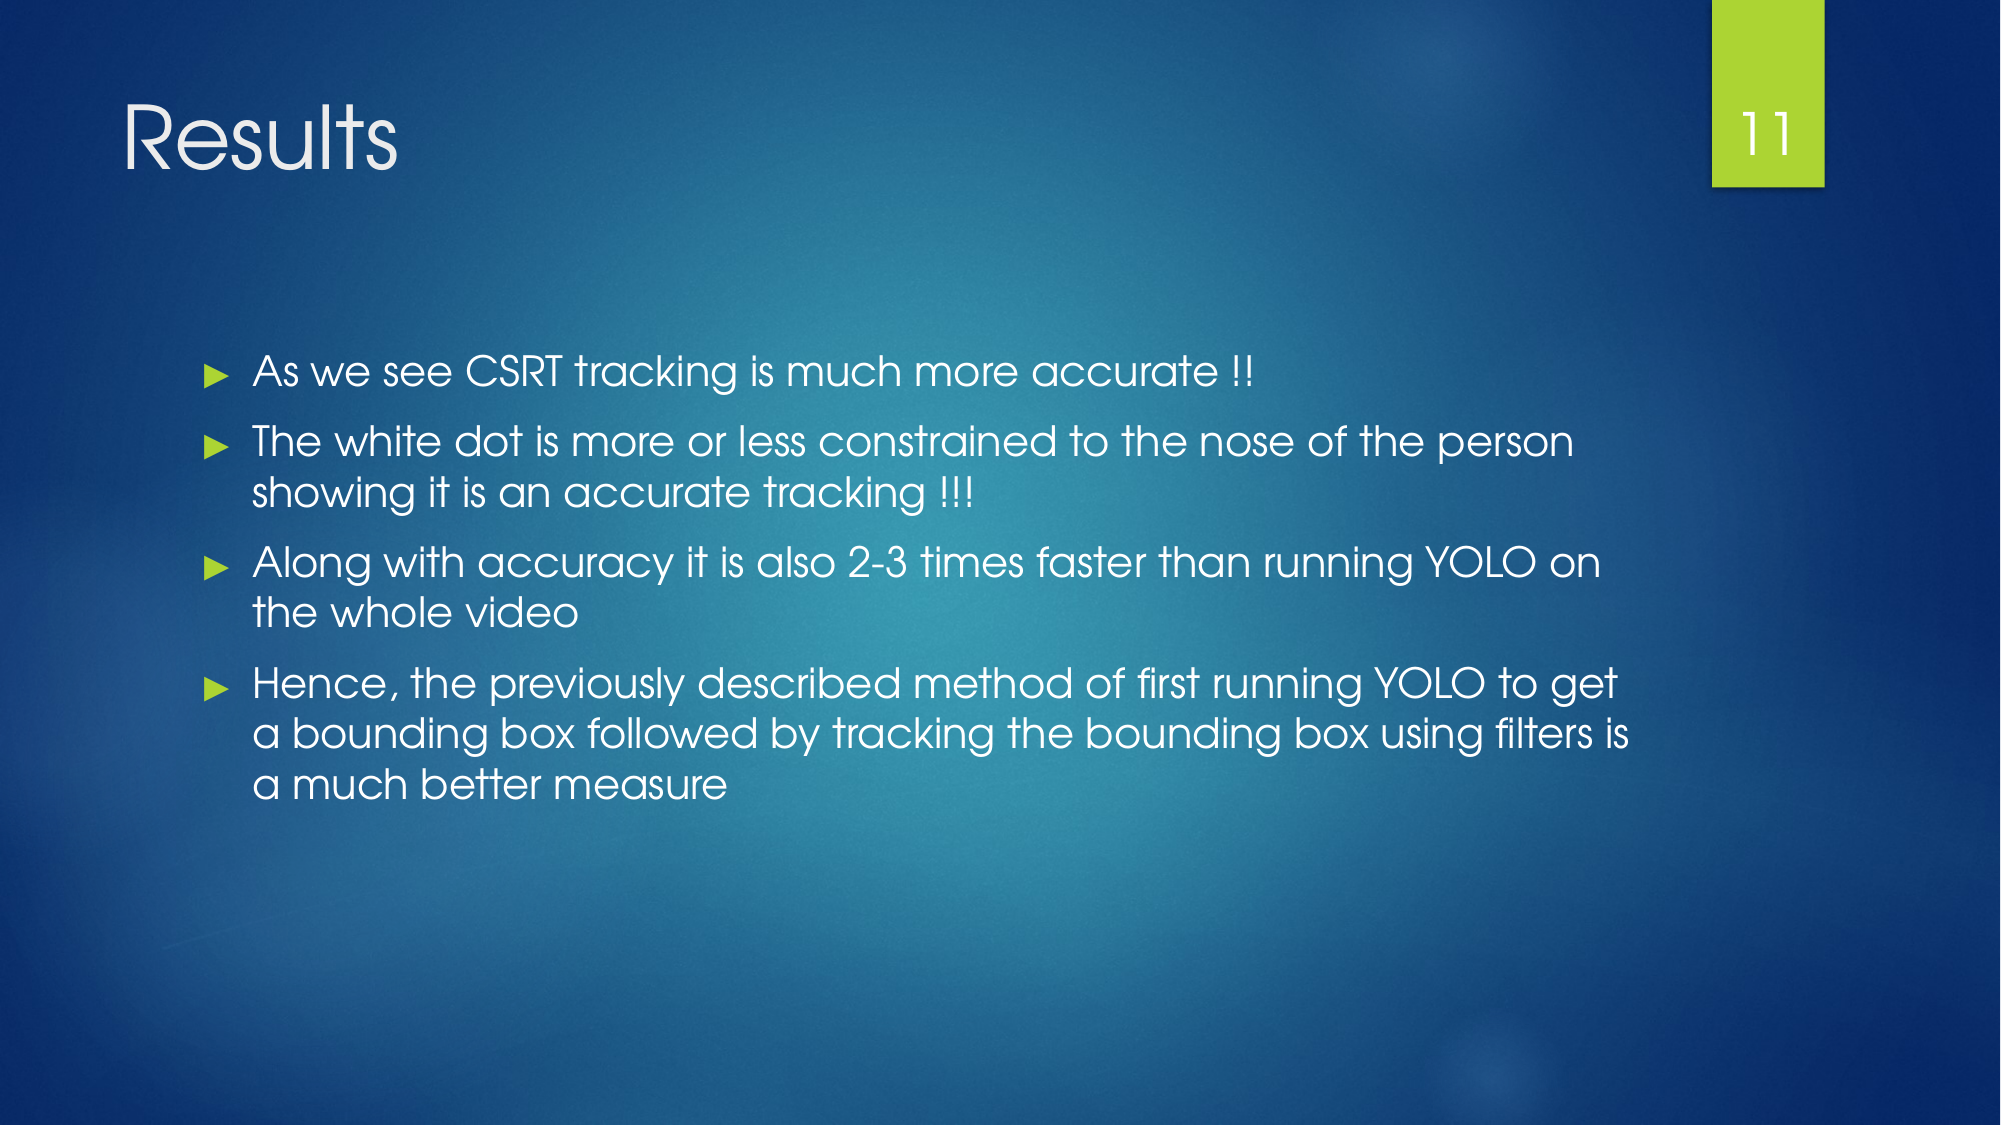

11
# Results
As we see CSRT tracking is much more accurate !!
The white dot is more or less constrained to the nose of the person showing it is an accurate tracking !!!
Along with accuracy it is also 2-3 times faster than running YOLO on the whole video
Hence, the previously described method of first running YOLO to get a bounding box followed by tracking the bounding box using filters is a much better measure